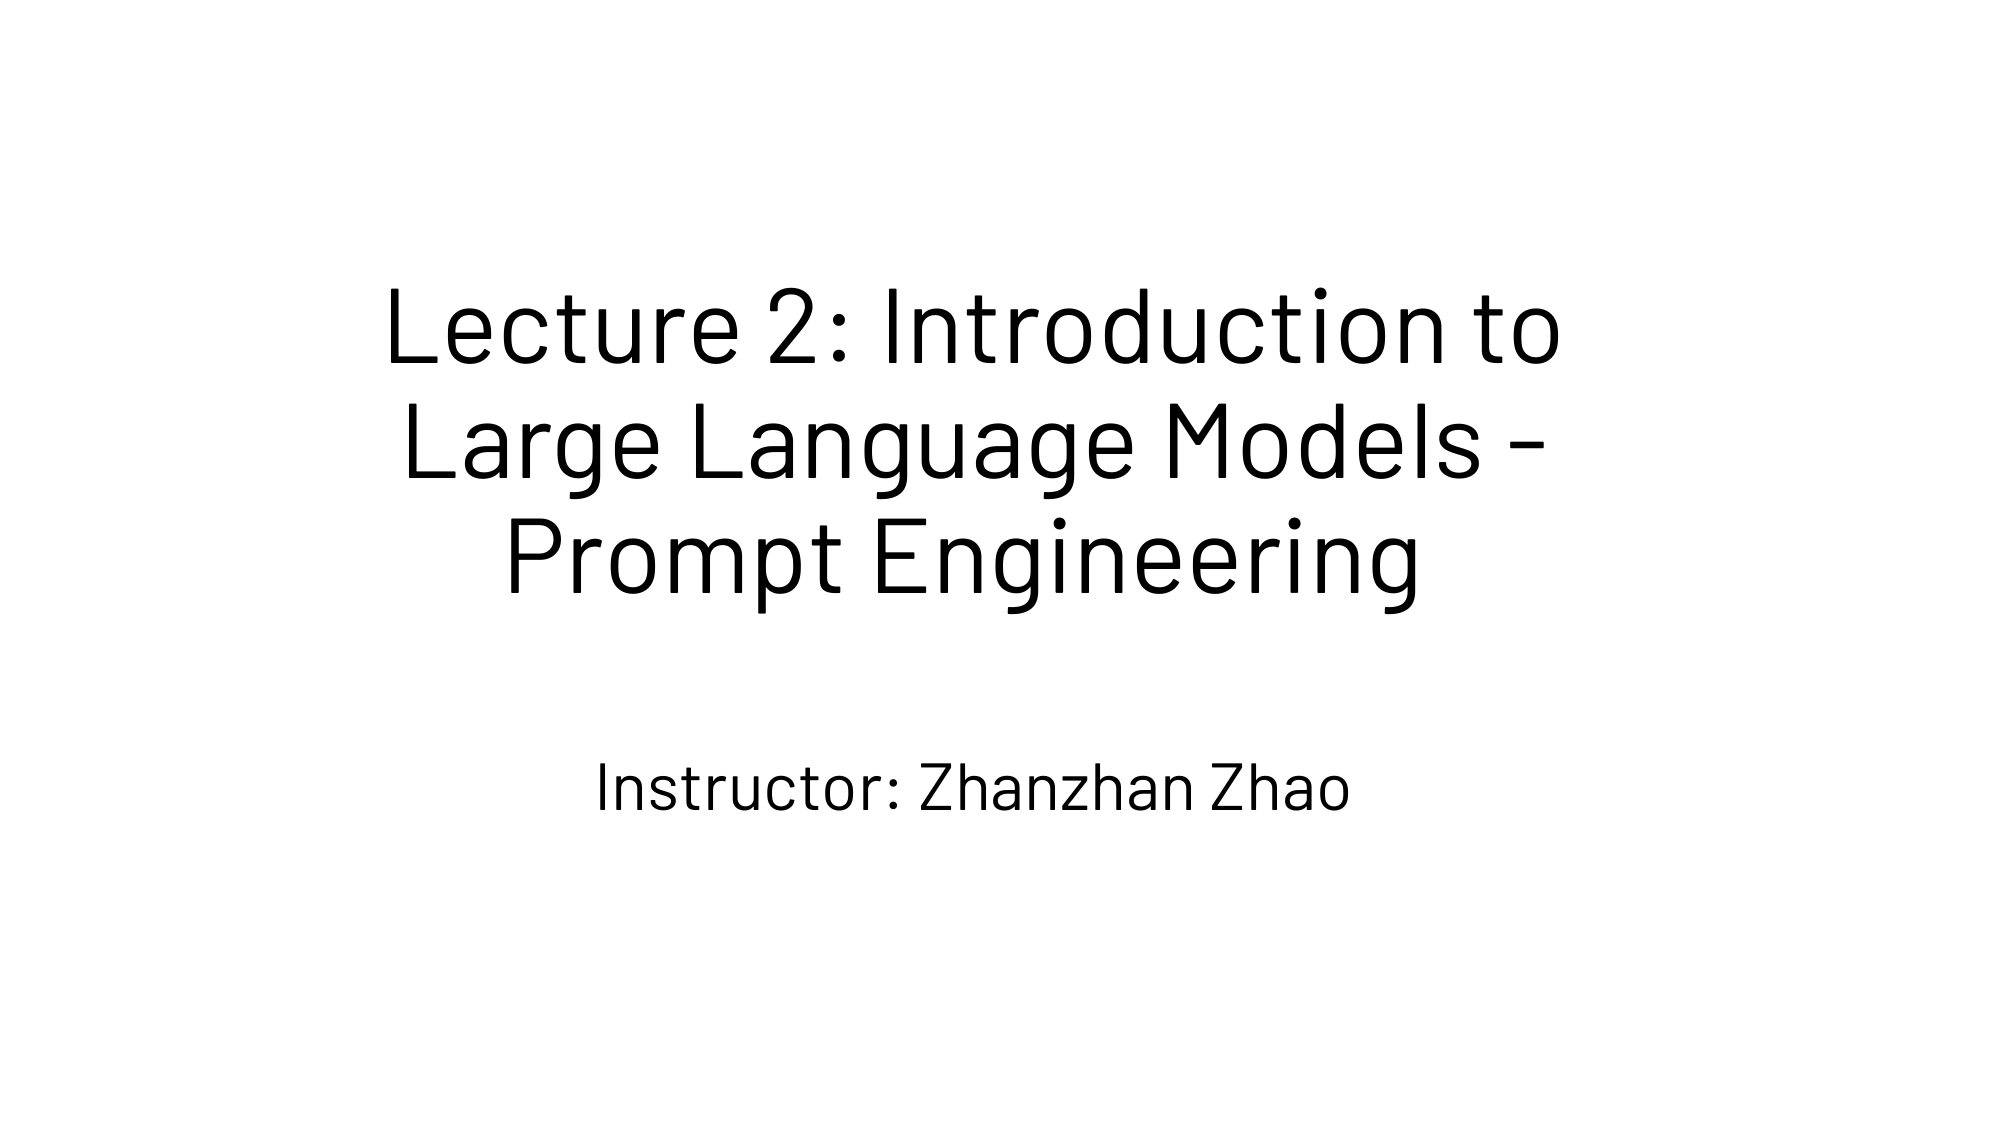

# Lecture 2: Introduction to Large Language Models - Prompt Engineering
Instructor: Zhanzhan Zhao